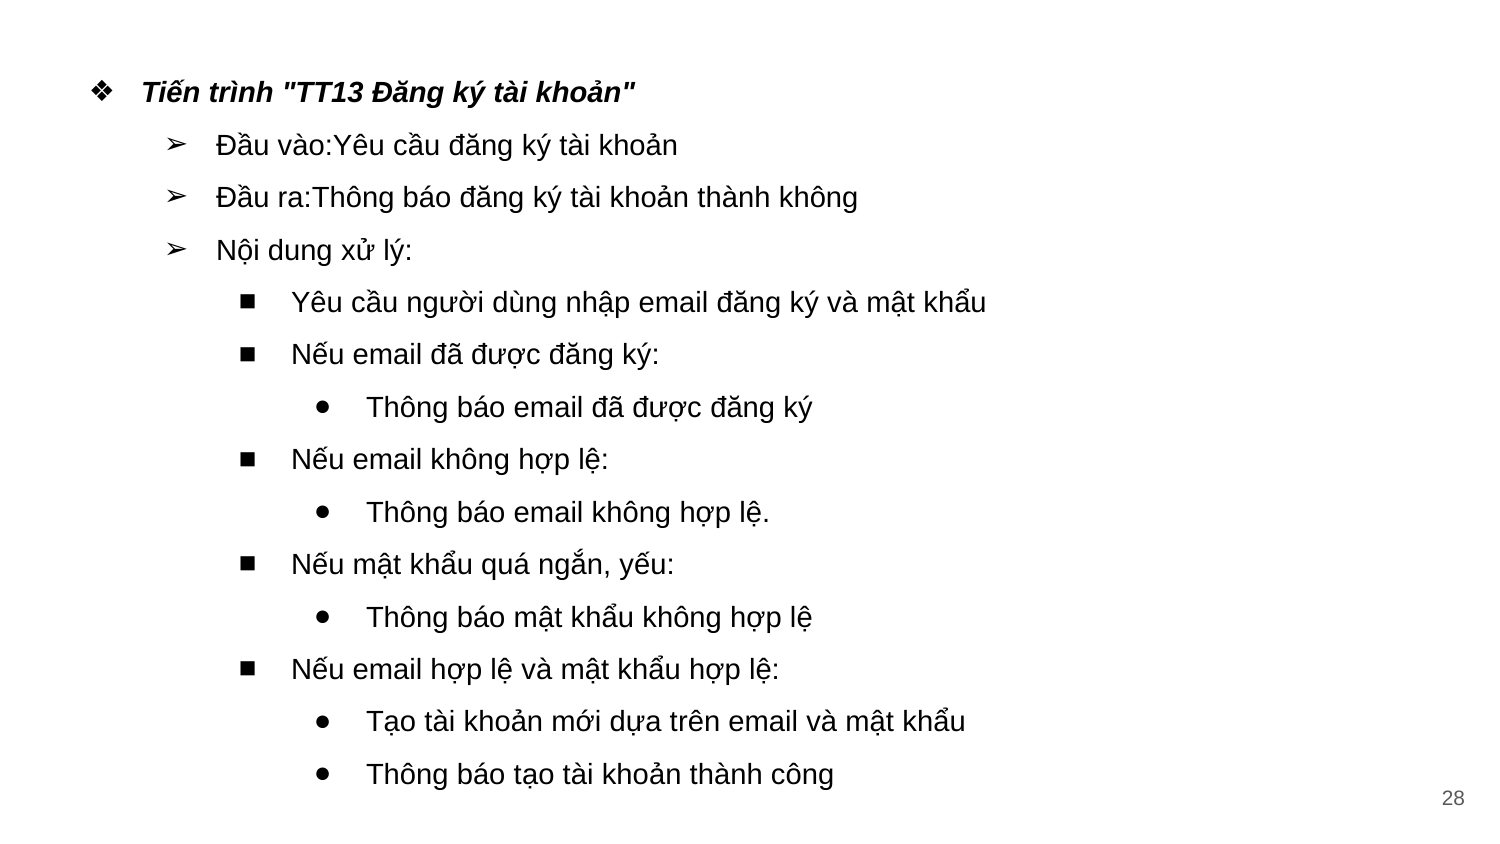

Tiến trình "TT13 Đăng ký tài khoản"
Đầu vào:Yêu cầu đăng ký tài khoản
Đầu ra:Thông báo đăng ký tài khoản thành không
Nội dung xử lý:
Yêu cầu người dùng nhập email đăng ký và mật khẩu
Nếu email đã được đăng ký:
Thông báo email đã được đăng ký
Nếu email không hợp lệ:
Thông báo email không hợp lệ.
Nếu mật khẩu quá ngắn, yếu:
Thông báo mật khẩu không hợp lệ
Nếu email hợp lệ và mật khẩu hợp lệ:
Tạo tài khoản mới dựa trên email và mật khẩu
Thông báo tạo tài khoản thành công
28